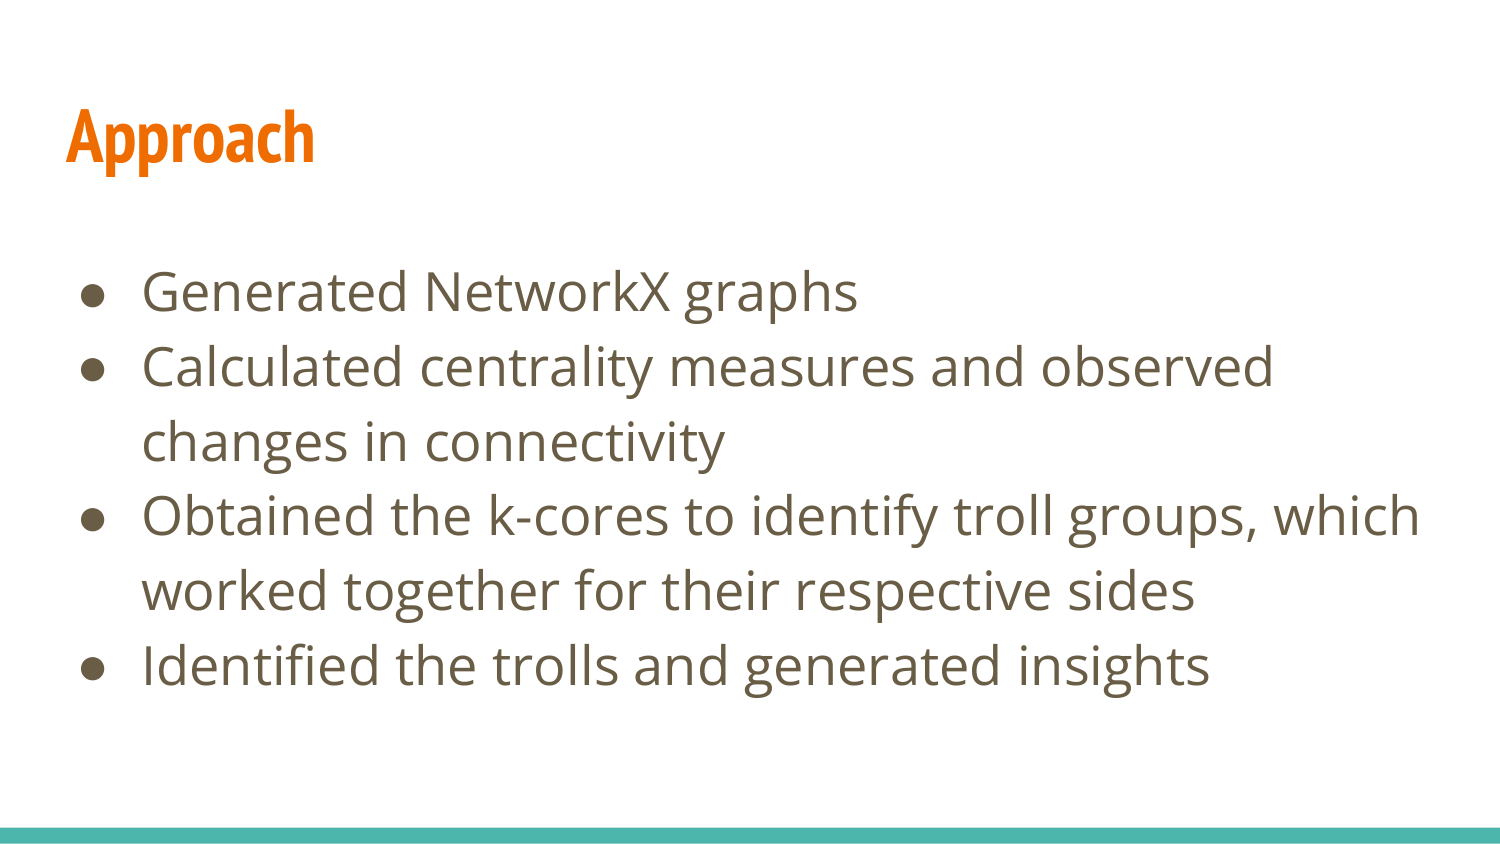

# Approach
Generated NetworkX graphs
Calculated centrality measures and observed changes in connectivity
Obtained the k-cores to identify troll groups, which worked together for their respective sides
Identified the trolls and generated insights